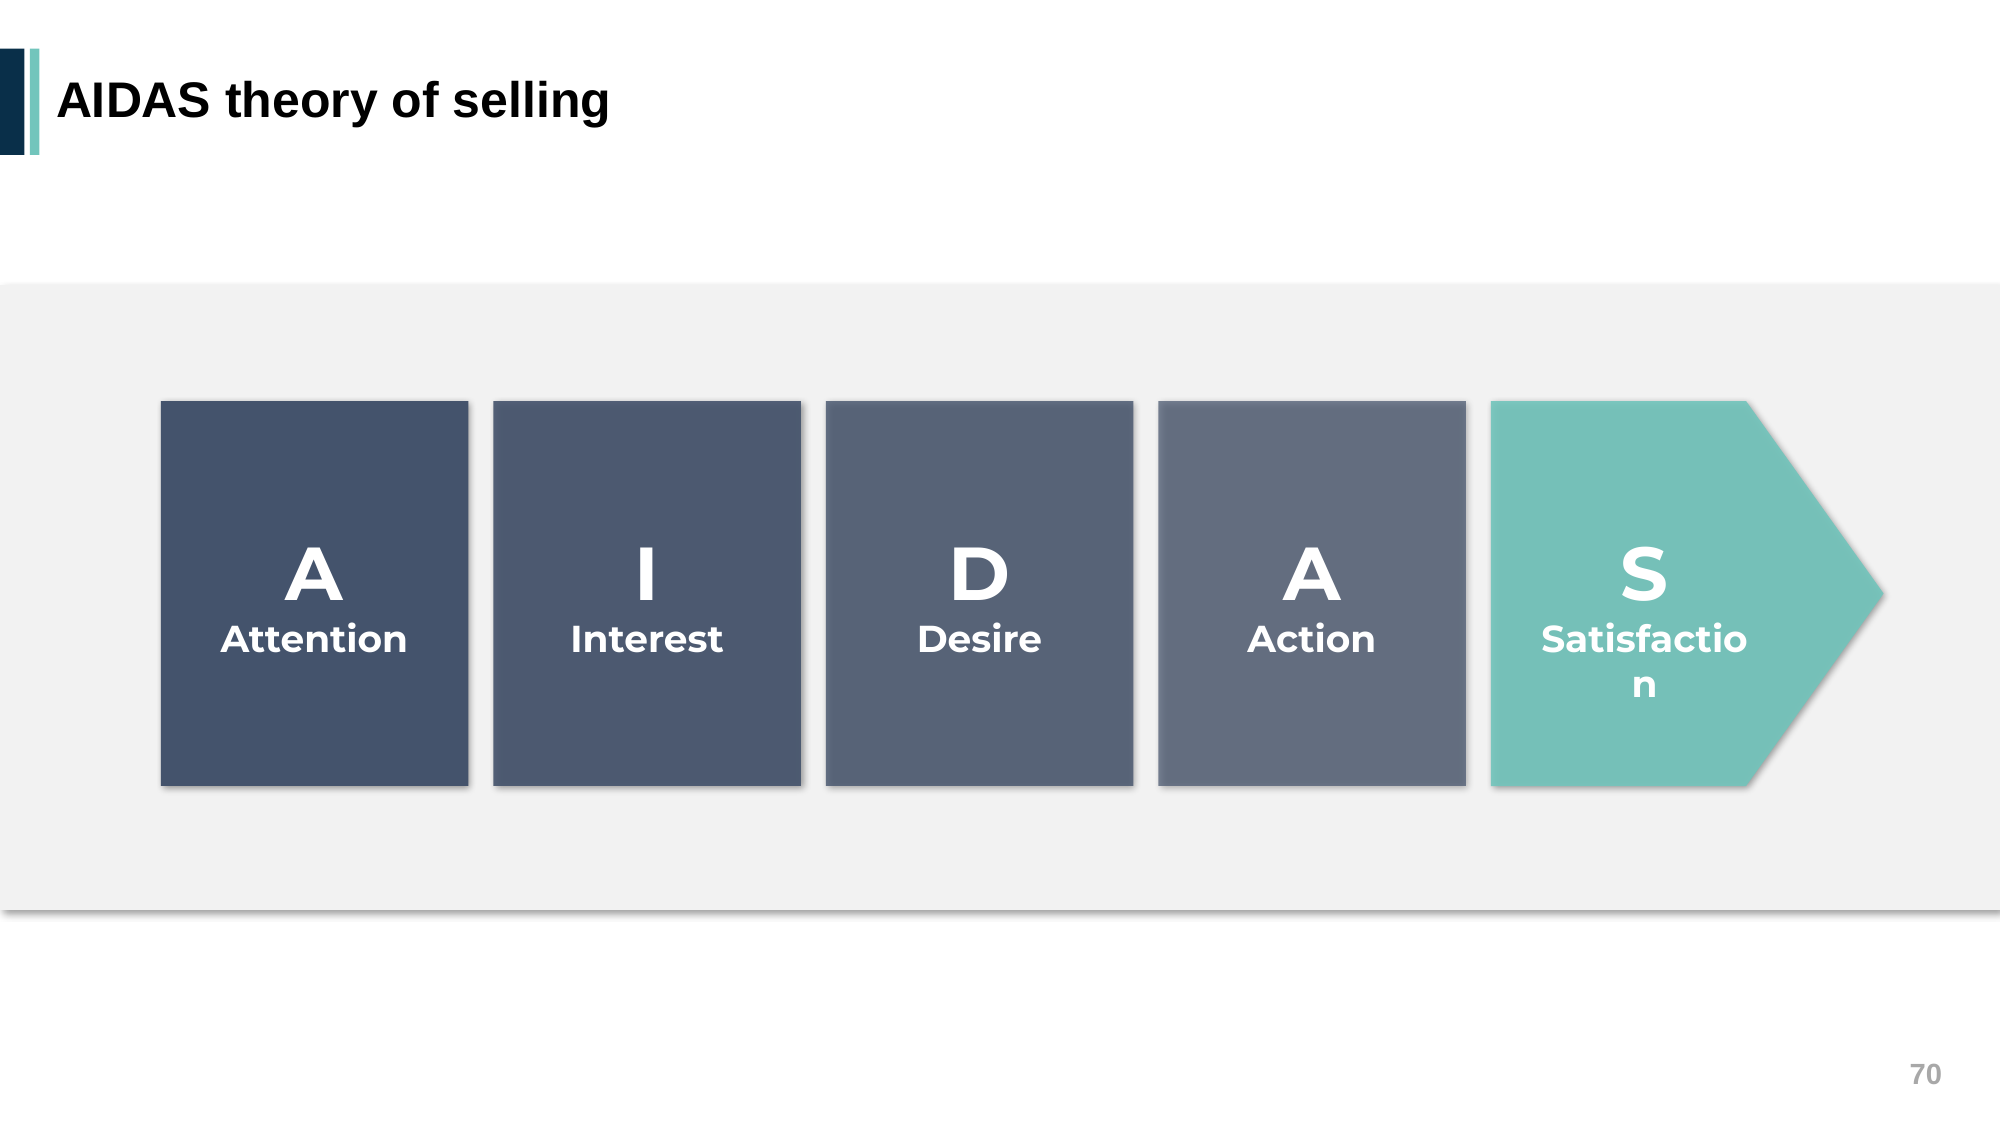

# AIDAS theory of selling

A
Attention
I
Interest
D
Desire
A
Action
S
Satisfaction
70